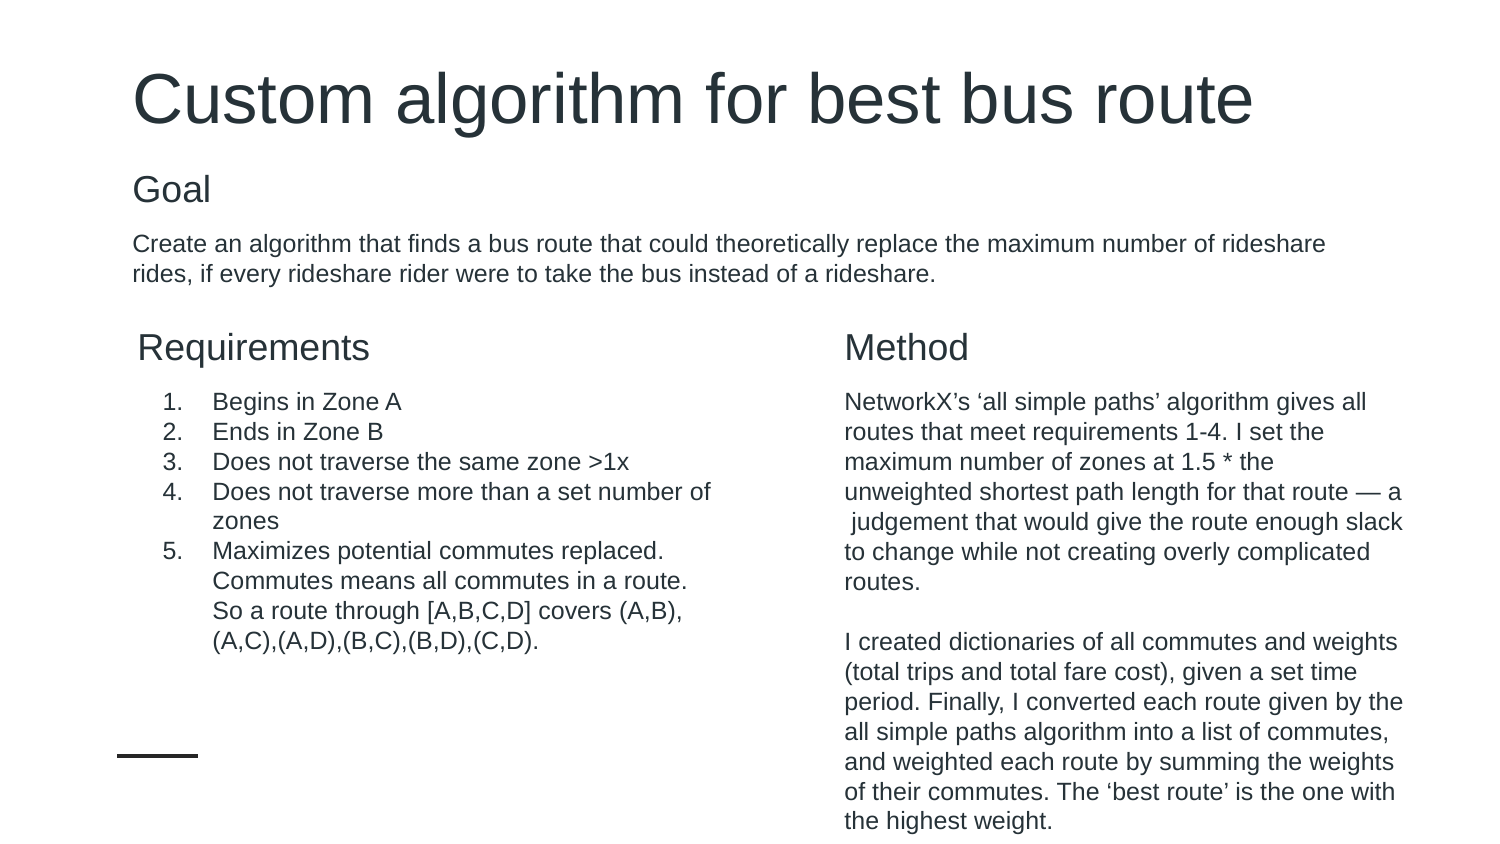

# Custom algorithm for best bus route

Goal
Create an algorithm that finds a bus route that could theoretically replace the maximum number of rideshare rides, if every rideshare rider were to take the bus instead of a rideshare.
Requirements
Method
Begins in Zone A
Ends in Zone B
Does not traverse the same zone >1x
Does not traverse more than a set number of zones
Maximizes potential commutes replaced. Commutes means all commutes in a route. So a route through [A,B,C,D] covers (A,B),(A,C),(A,D),(B,C),(B,D),(C,D).

NetworkX’s ‘all simple paths’ algorithm gives all routes that meet requirements 1-4. I set the maximum number of zones at 1.5 * the unweighted shortest path length for that route — a  judgement that would give the route enough slack to change while not creating overly complicated routes.
I created dictionaries of all commutes and weights (total trips and total fare cost), given a set time period. Finally, I converted each route given by the all simple paths algorithm into a list of commutes, and weighted each route by summing the weights of their commutes. The ‘best route’ is the one with the highest weight.